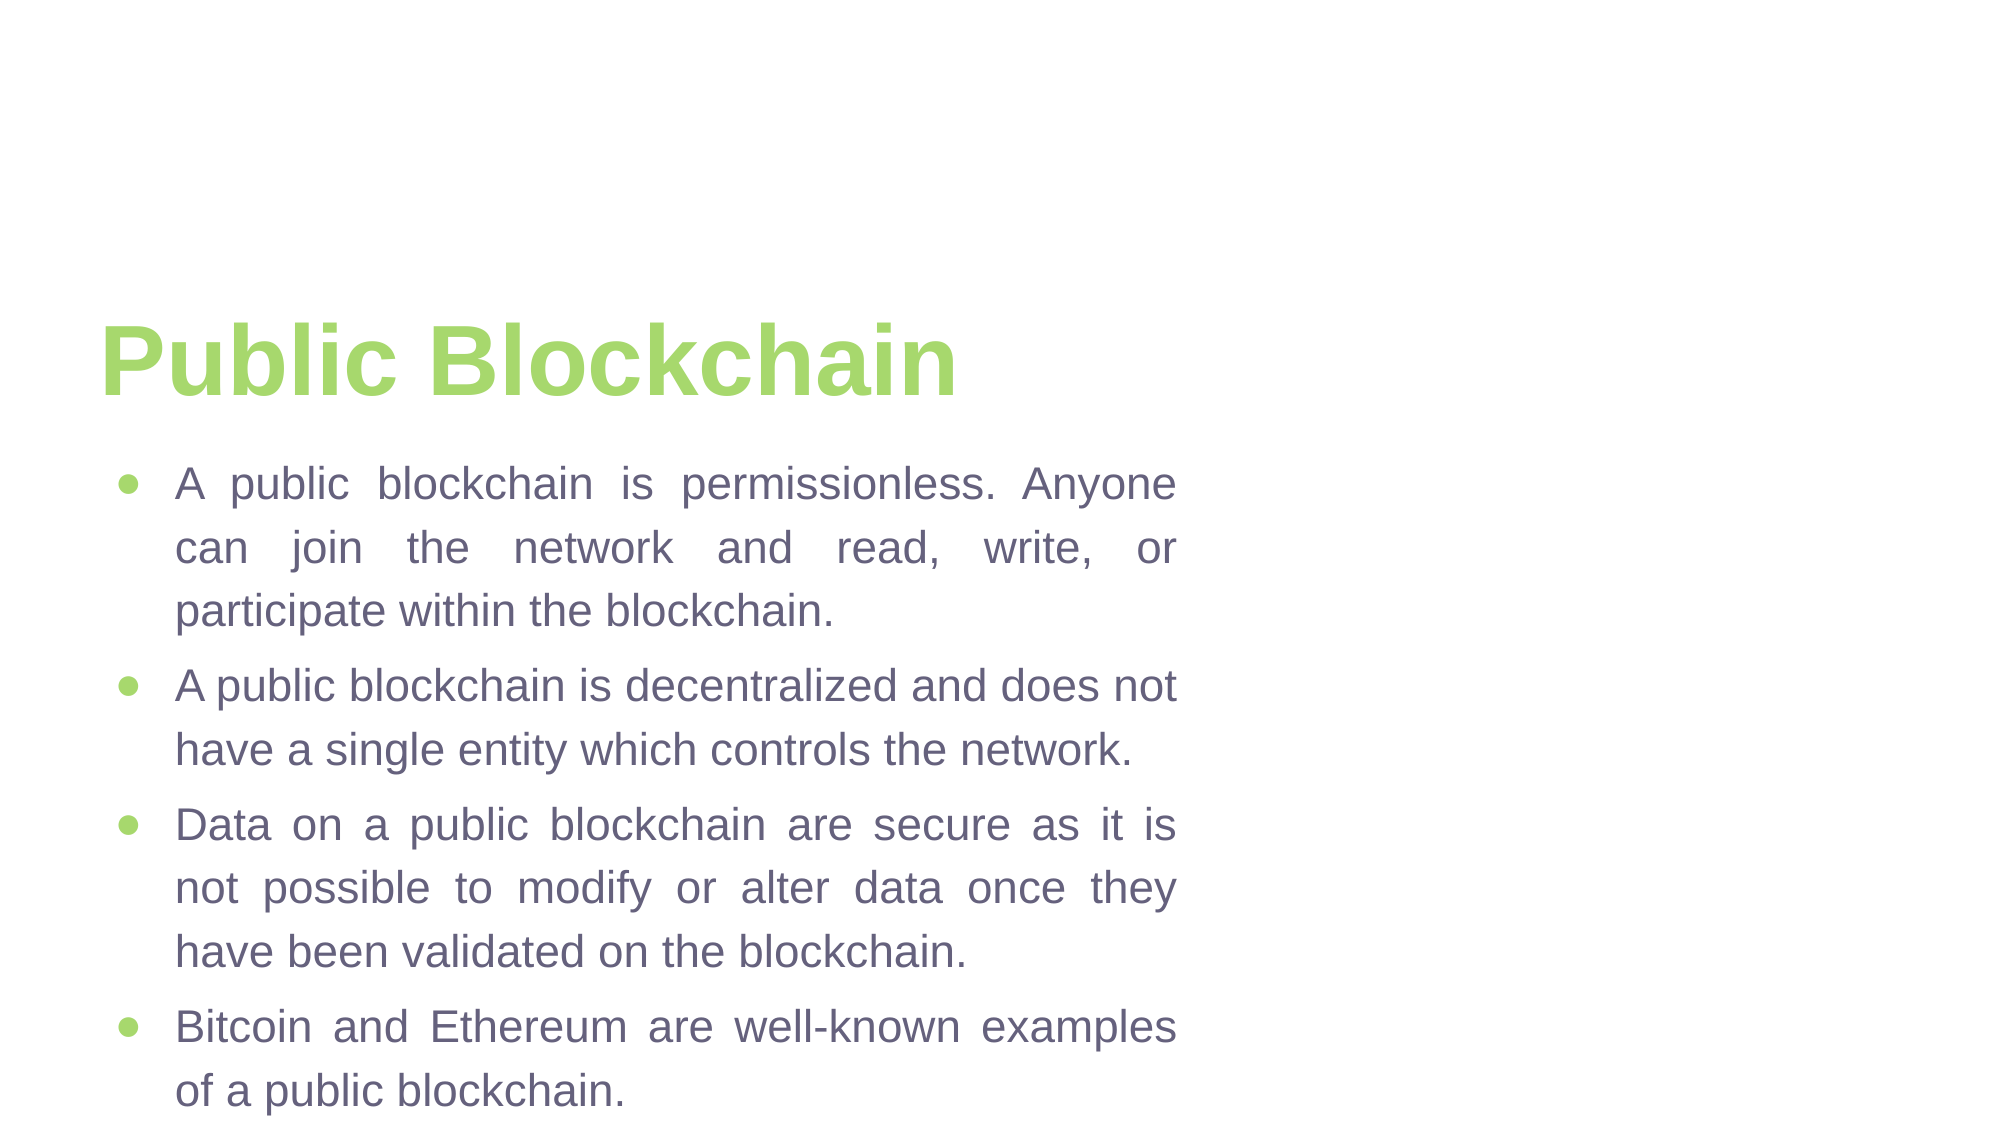

# Public Blockchain
A public blockchain is permissionless. Anyone can join the network and read, write, or participate within the blockchain.
A public blockchain is decentralized and does not have a single entity which controls the network.
Data on a public blockchain are secure as it is not possible to modify or alter data once they have been validated on the blockchain.
Bitcoin and Ethereum are well-known examples of a public blockchain.